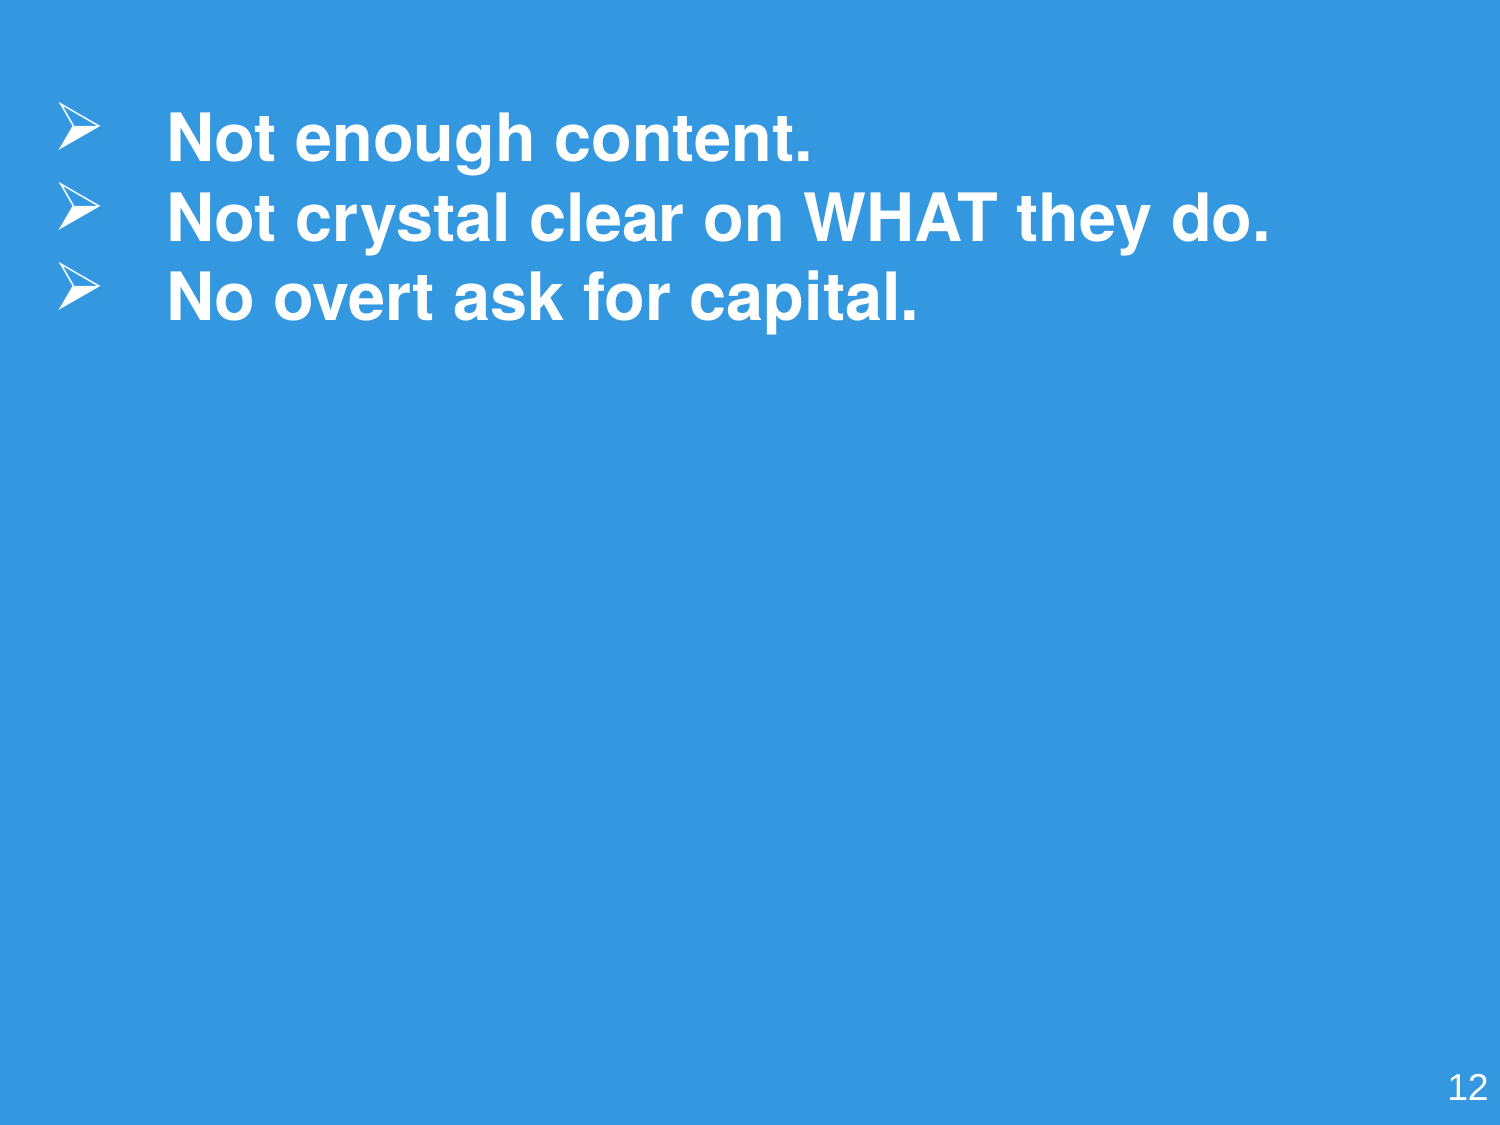

Not enough content.
Not crystal clear on WHAT they do.
No overt ask for capital.
12